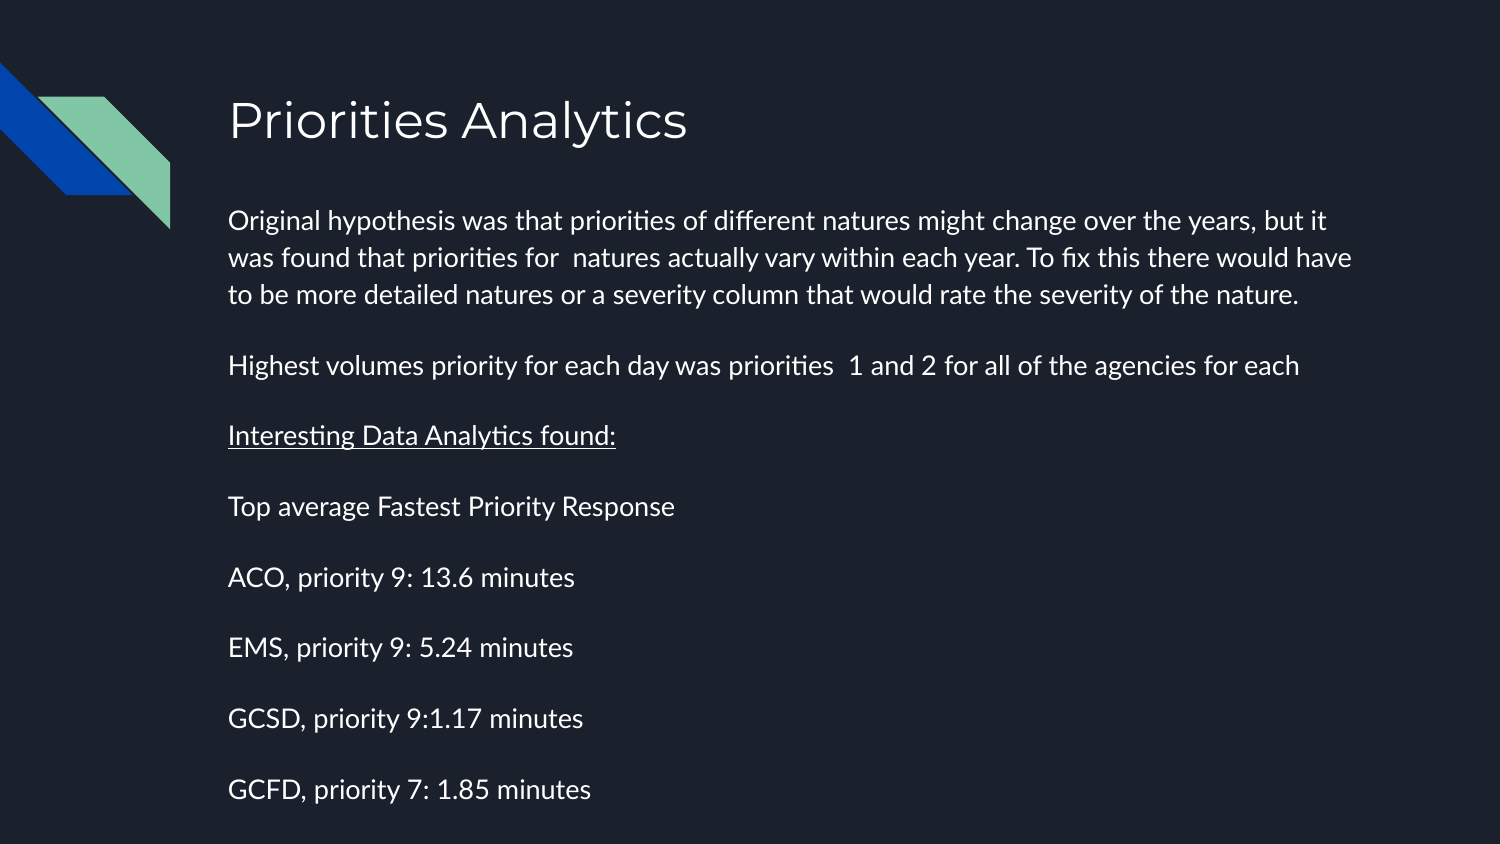

# Priorities Analytics
Original hypothesis was that priorities of different natures might change over the years, but it was found that priorities for  natures actually vary within each year. To fix this there would have to be more detailed natures or a severity column that would rate the severity of the nature.
Highest volumes priority for each day was priorities  1 and 2 for all of the agencies for each
Interesting Data Analytics found:
Top average Fastest Priority Response
ACO, priority 9: 13.6 minutes
EMS, priority 9: 5.24 minutes
GCSD, priority 9:1.17 minutes
GCFD, priority 7: 1.85 minutes